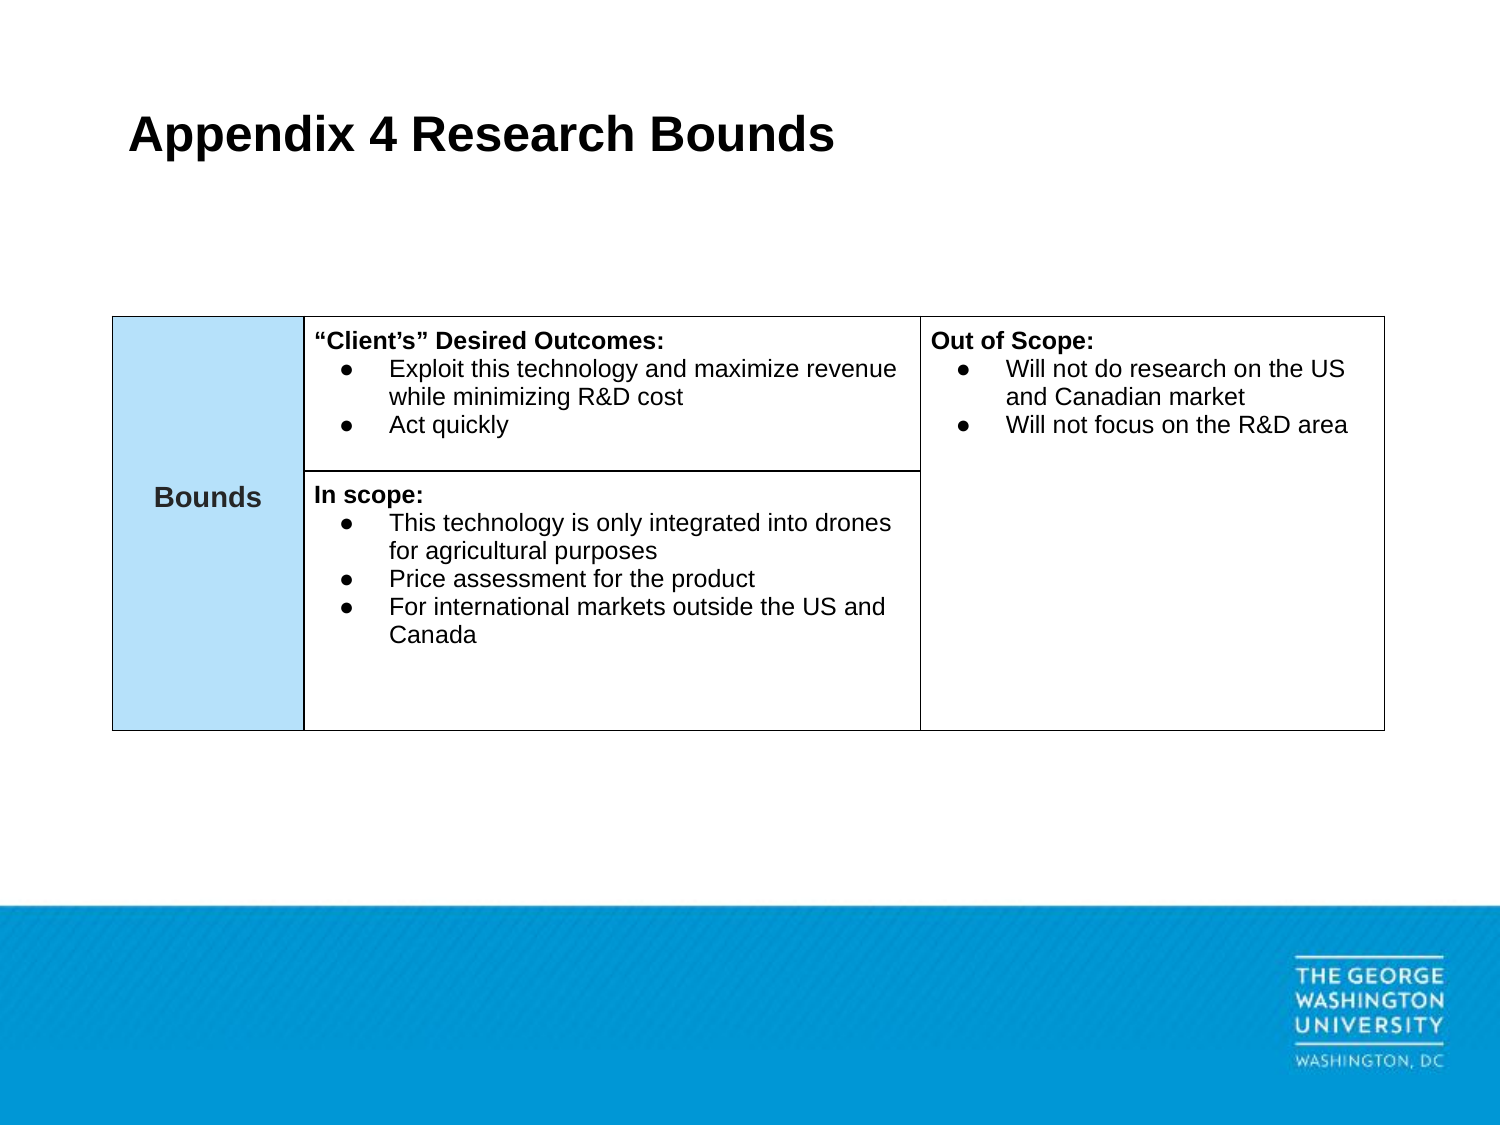

# Appendix 4 Research Bounds
| Bounds | “Client’s” Desired Outcomes: Exploit this technology and maximize revenue while minimizing R&D cost Act quickly | Out of Scope: Will not do research on the US and Canadian market Will not focus on the R&D area |
| --- | --- | --- |
|  | In scope: This technology is only integrated into drones for agricultural purposes Price assessment for the product For international markets outside the US and Canada |  |